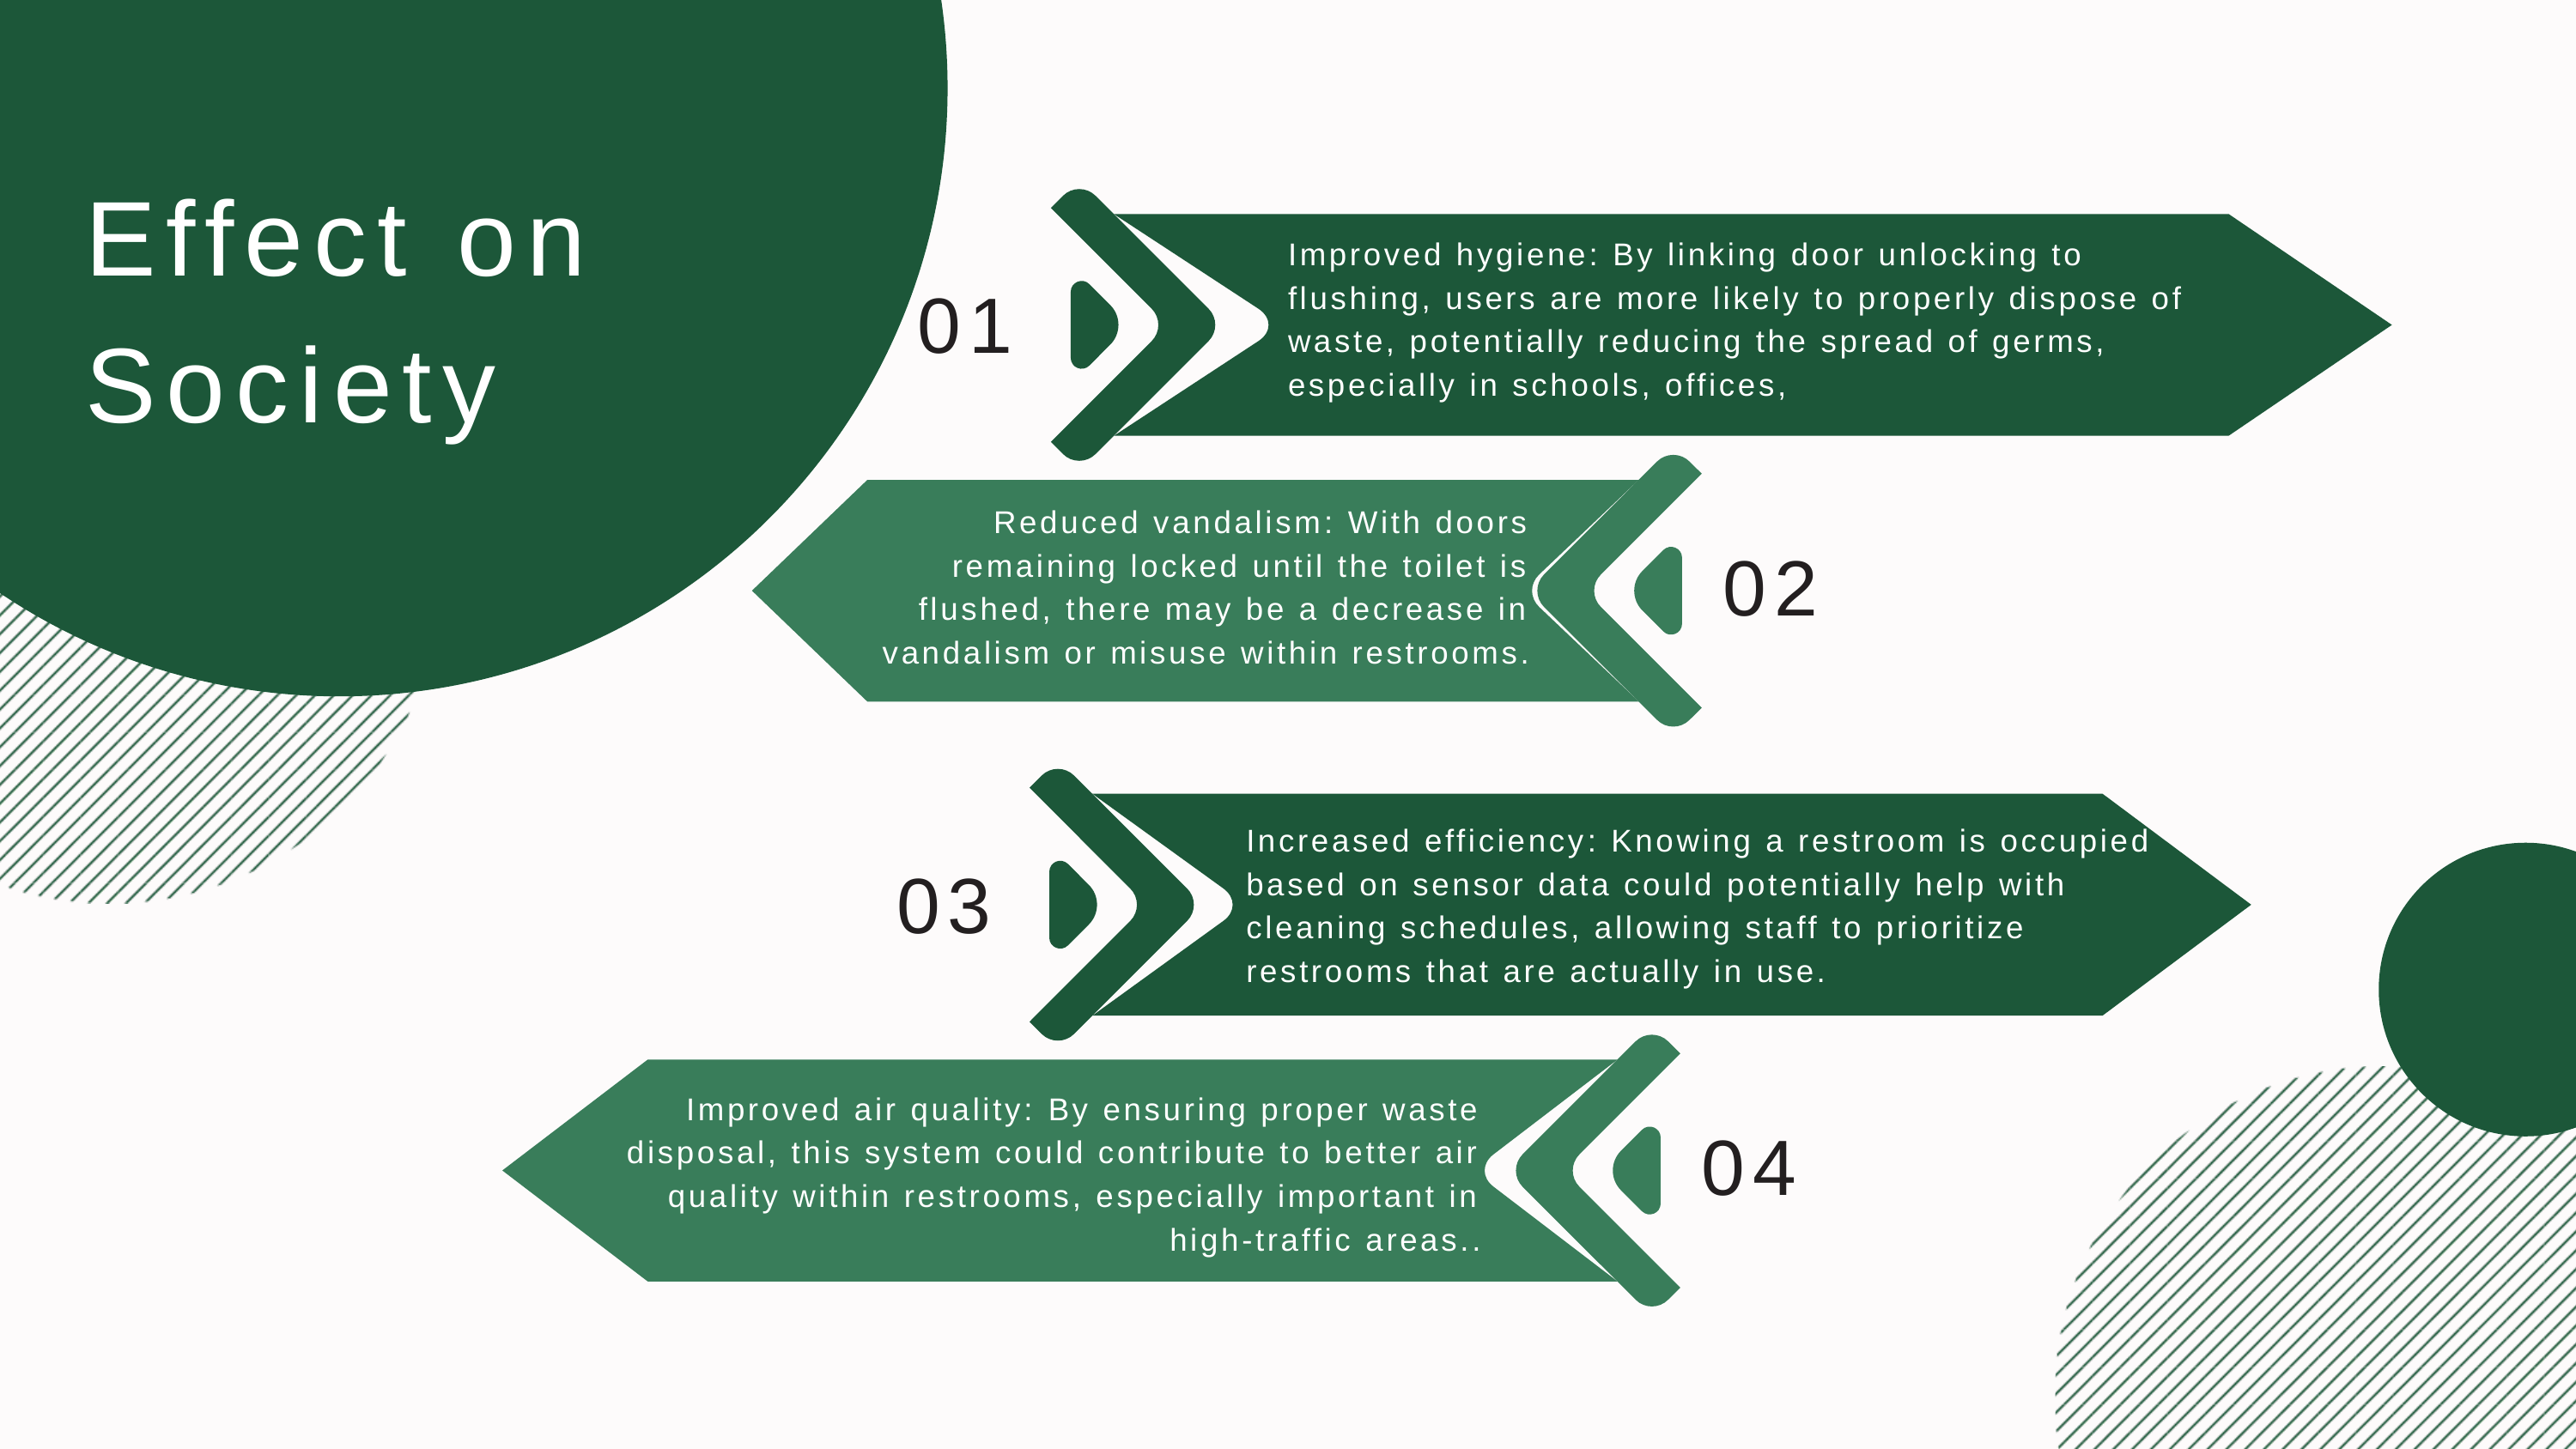

Effect on
Society

Improved hygiene: By linking door unlocking to flushing, users are more likely to properly dispose of waste, potentially reducing the spread of germs, especially in schools, offices,

01

Reduced vandalism: With doors remaining locked until the toilet is flushed, there may be a decrease in vandalism or misuse within restrooms.
02

Increased efficiency: Knowing a restroom is occupied based on sensor data could potentially help with cleaning schedules, allowing staff to prioritize restrooms that are actually in use.
03

Improved air quality: By ensuring proper waste disposal, this system could contribute to better air quality within restrooms, especially important in high-traffic areas..
04